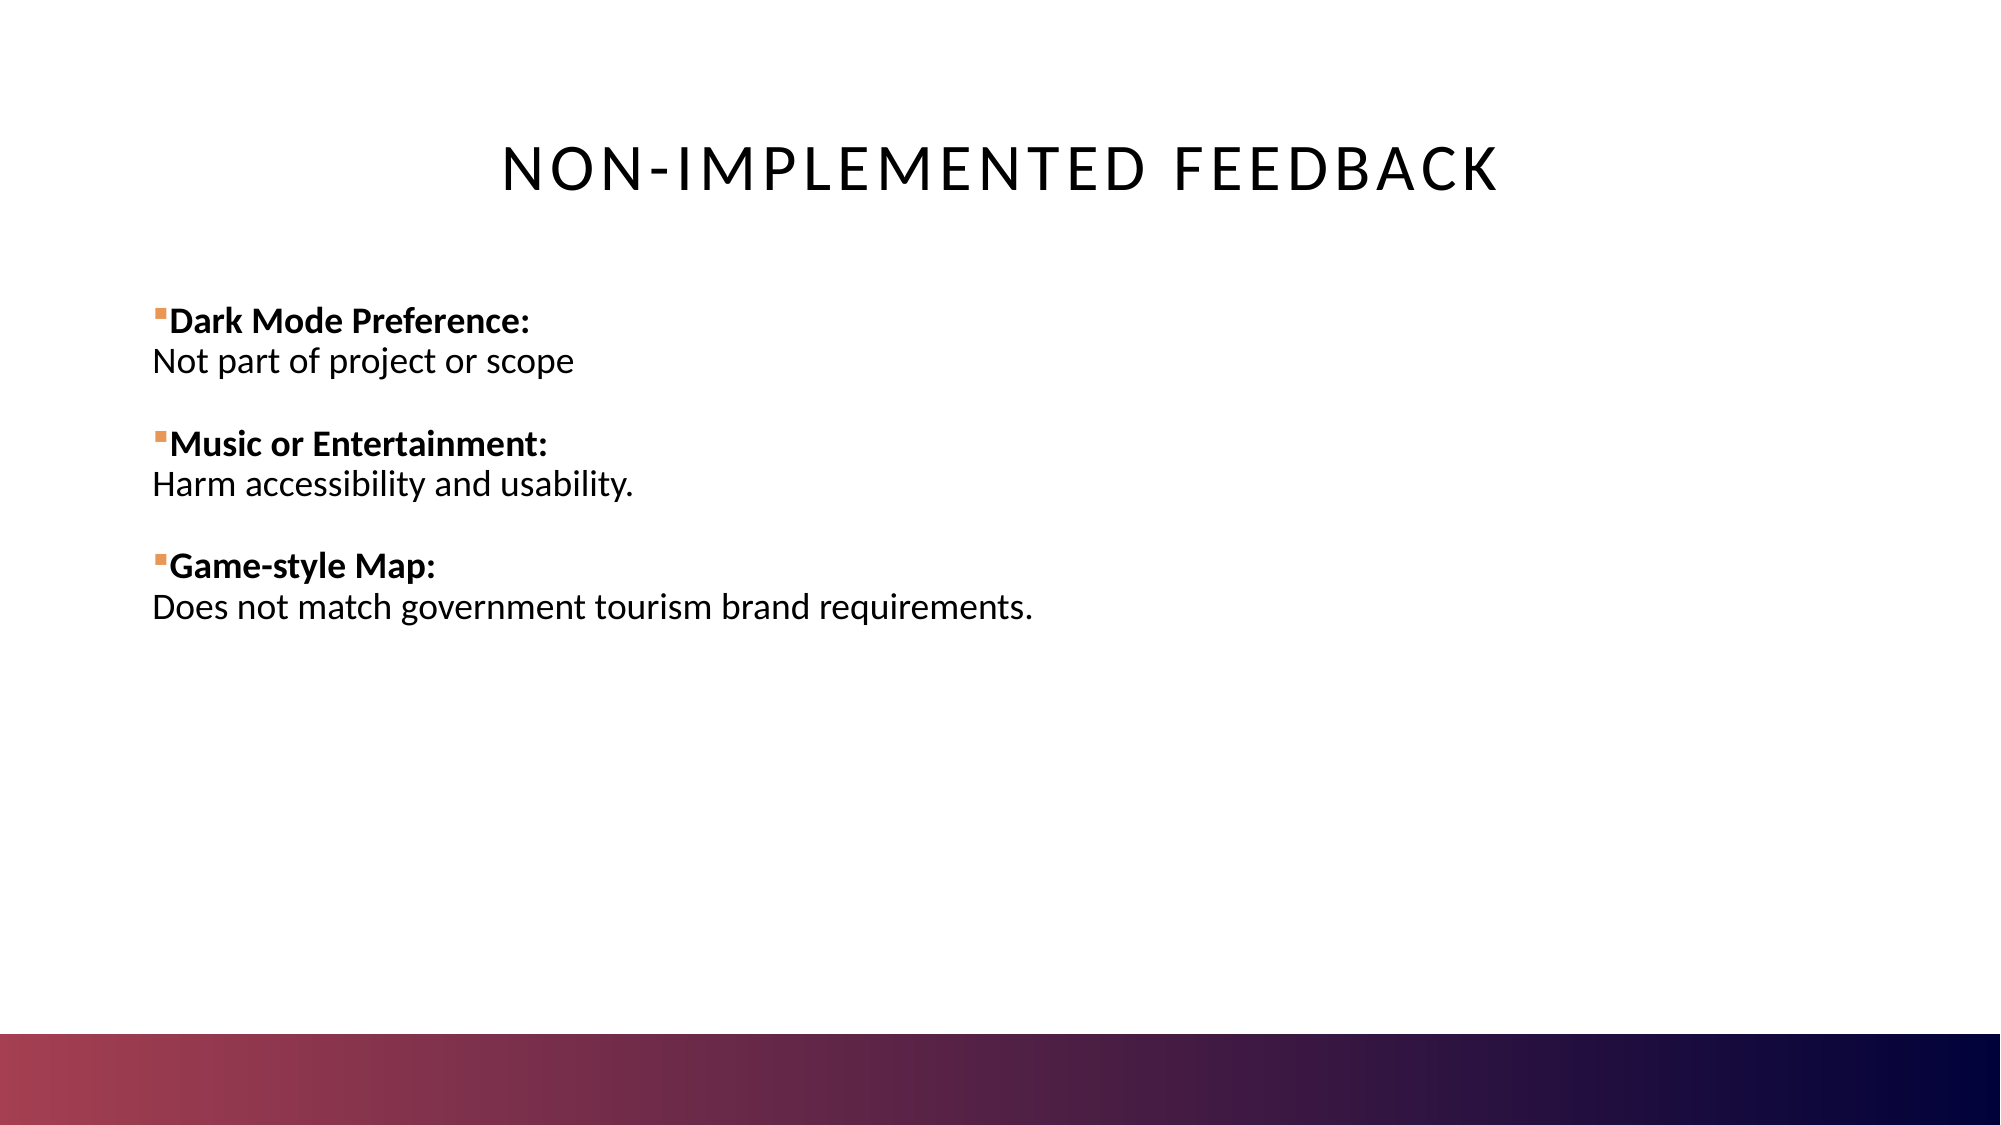

# Non-implemented feedback
Dark Mode Preference:
Not part of project or scope
Music or Entertainment:
Harm accessibility and usability.
Game-style Map:
Does not match government tourism brand requirements.